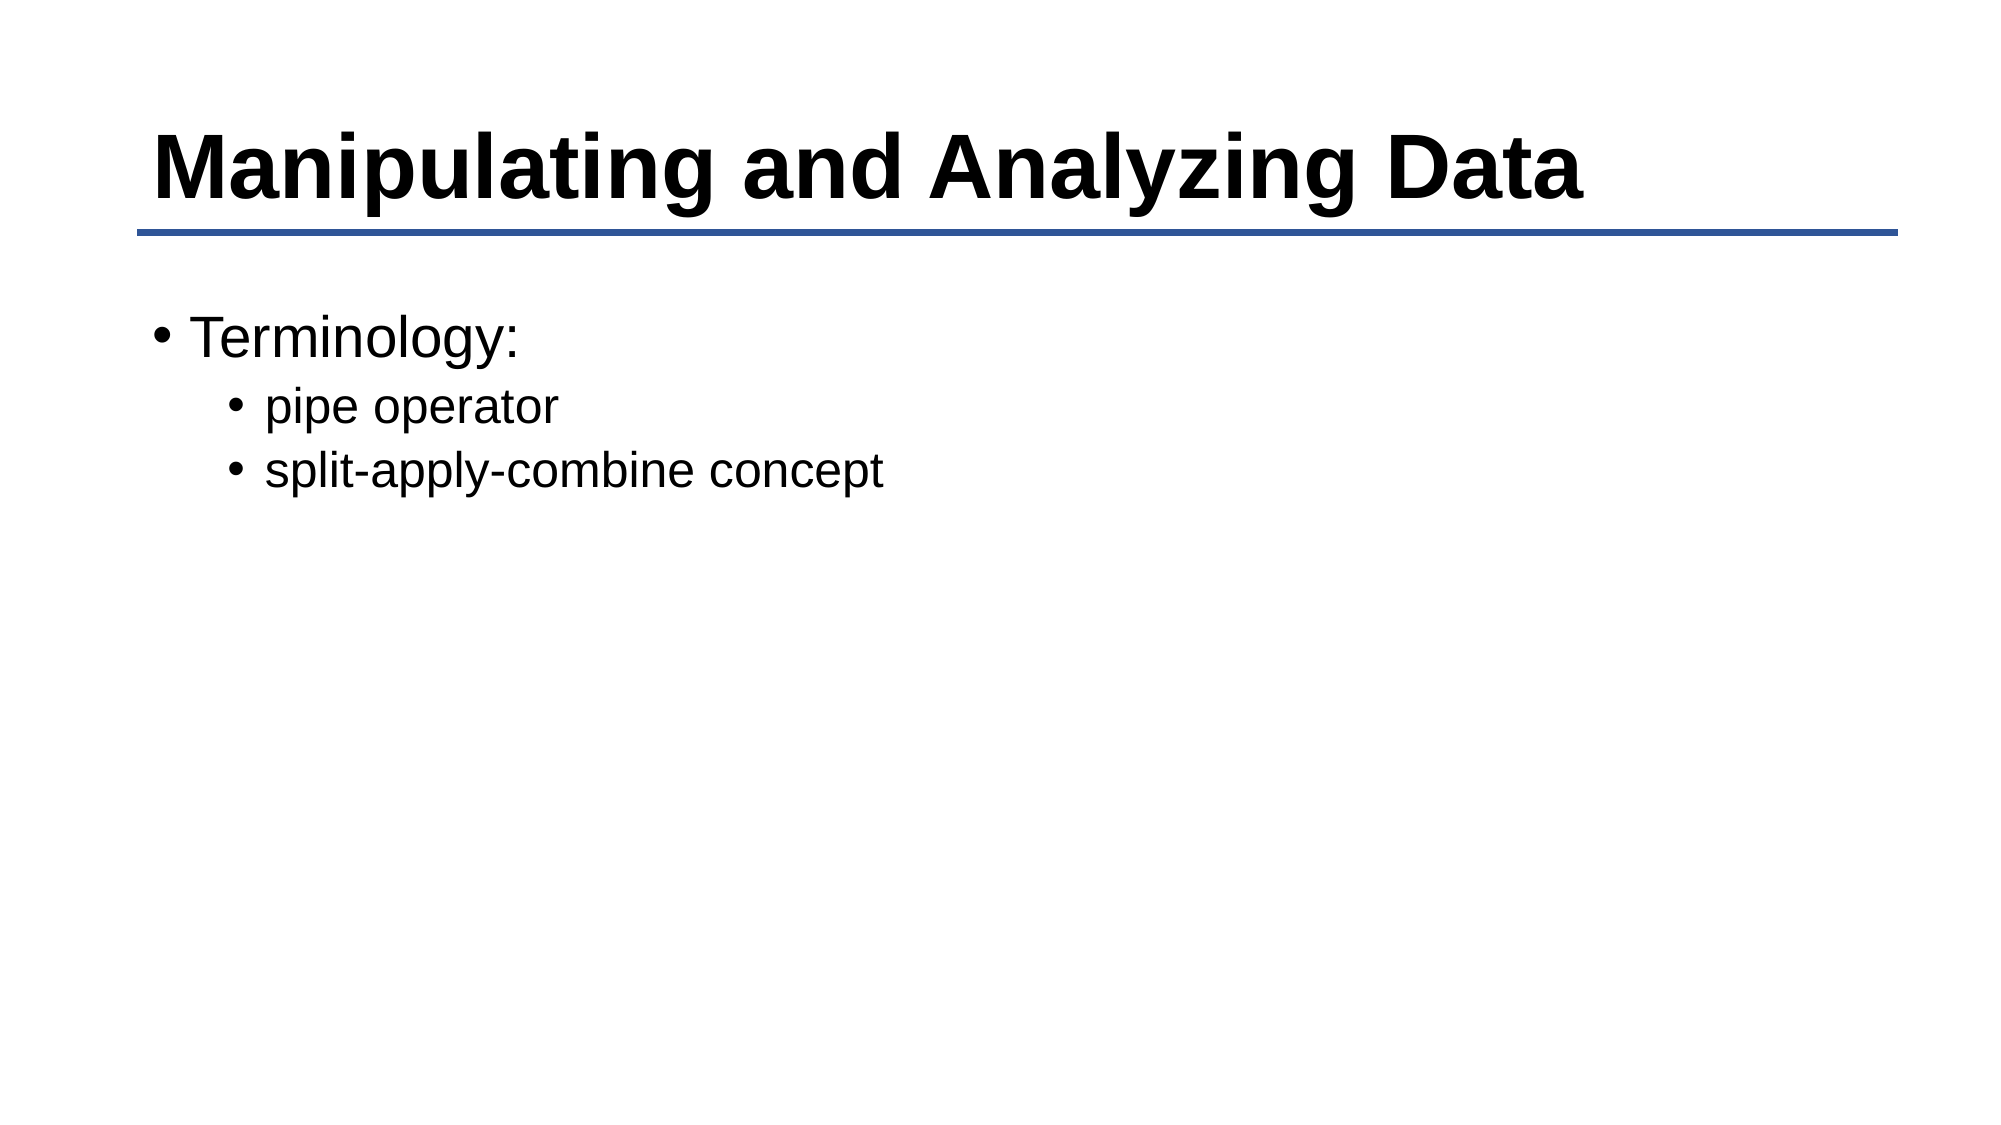

# Manipulating and Analyzing Data
Terminology:
pipe operator
split-apply-combine concept